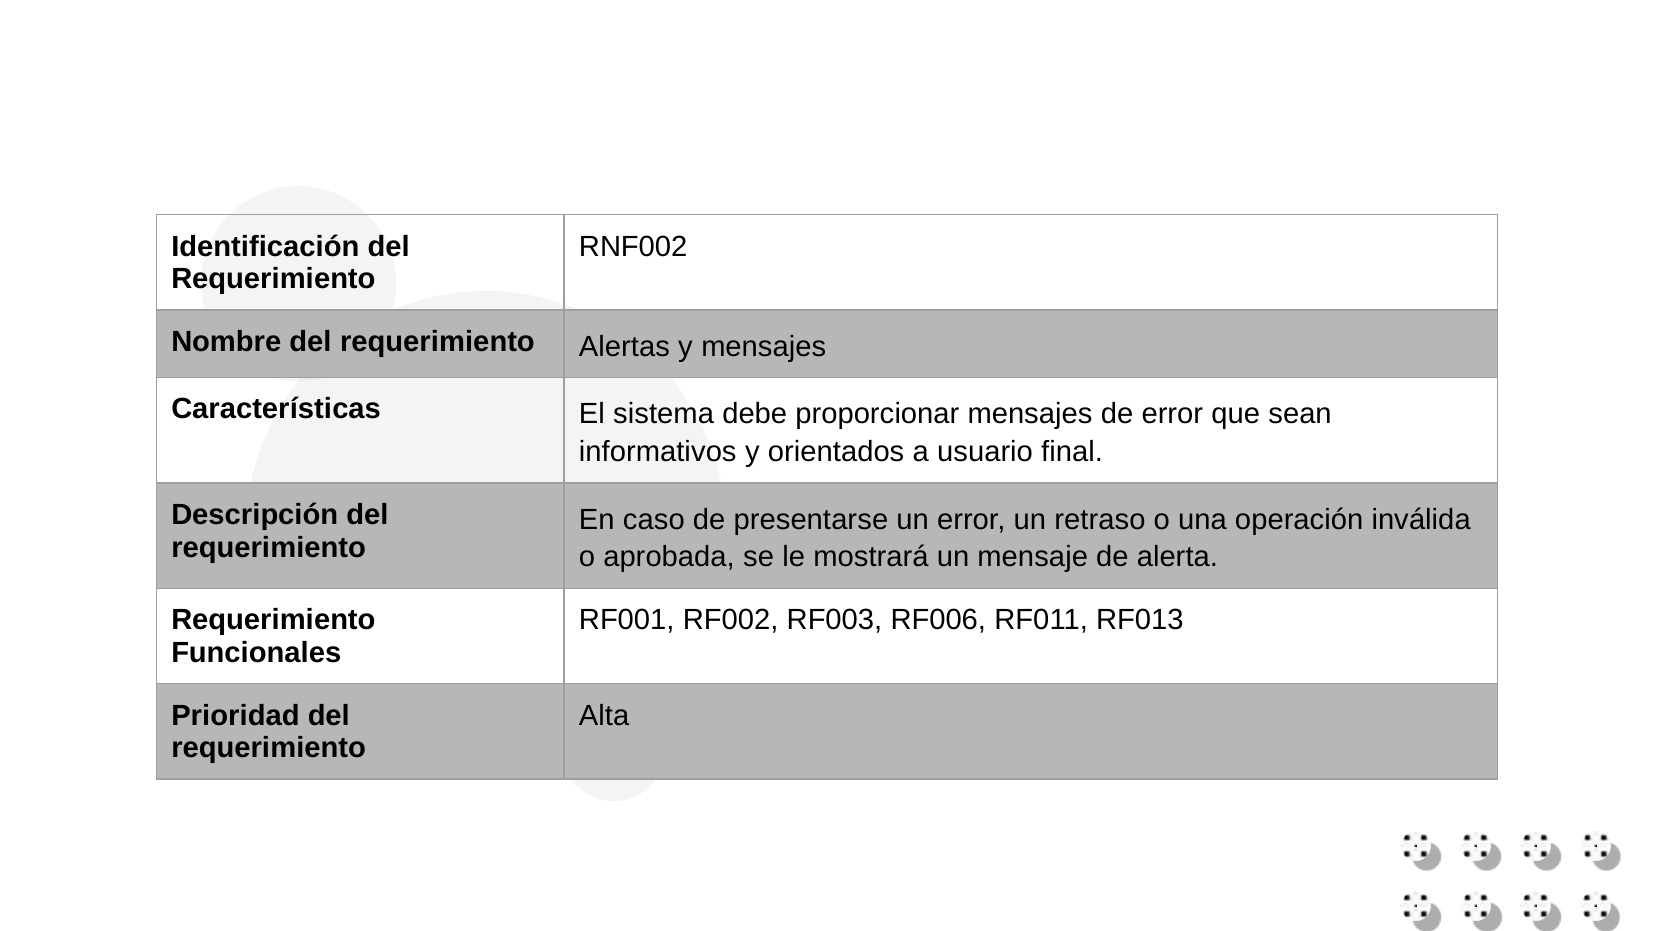

| Identificación del Requerimiento | RNF002 |
| --- | --- |
| Nombre del requerimiento | Alertas y mensajes |
| Características | El sistema debe proporcionar mensajes de error que sean informativos y orientados a usuario final. |
| Descripción del requerimiento | En caso de presentarse un error, un retraso o una operación inválida o aprobada, se le mostrará un mensaje de alerta. |
| Requerimiento Funcionales | RF001, RF002, RF003, RF006, RF011, RF013 |
| Prioridad del requerimiento | Alta |